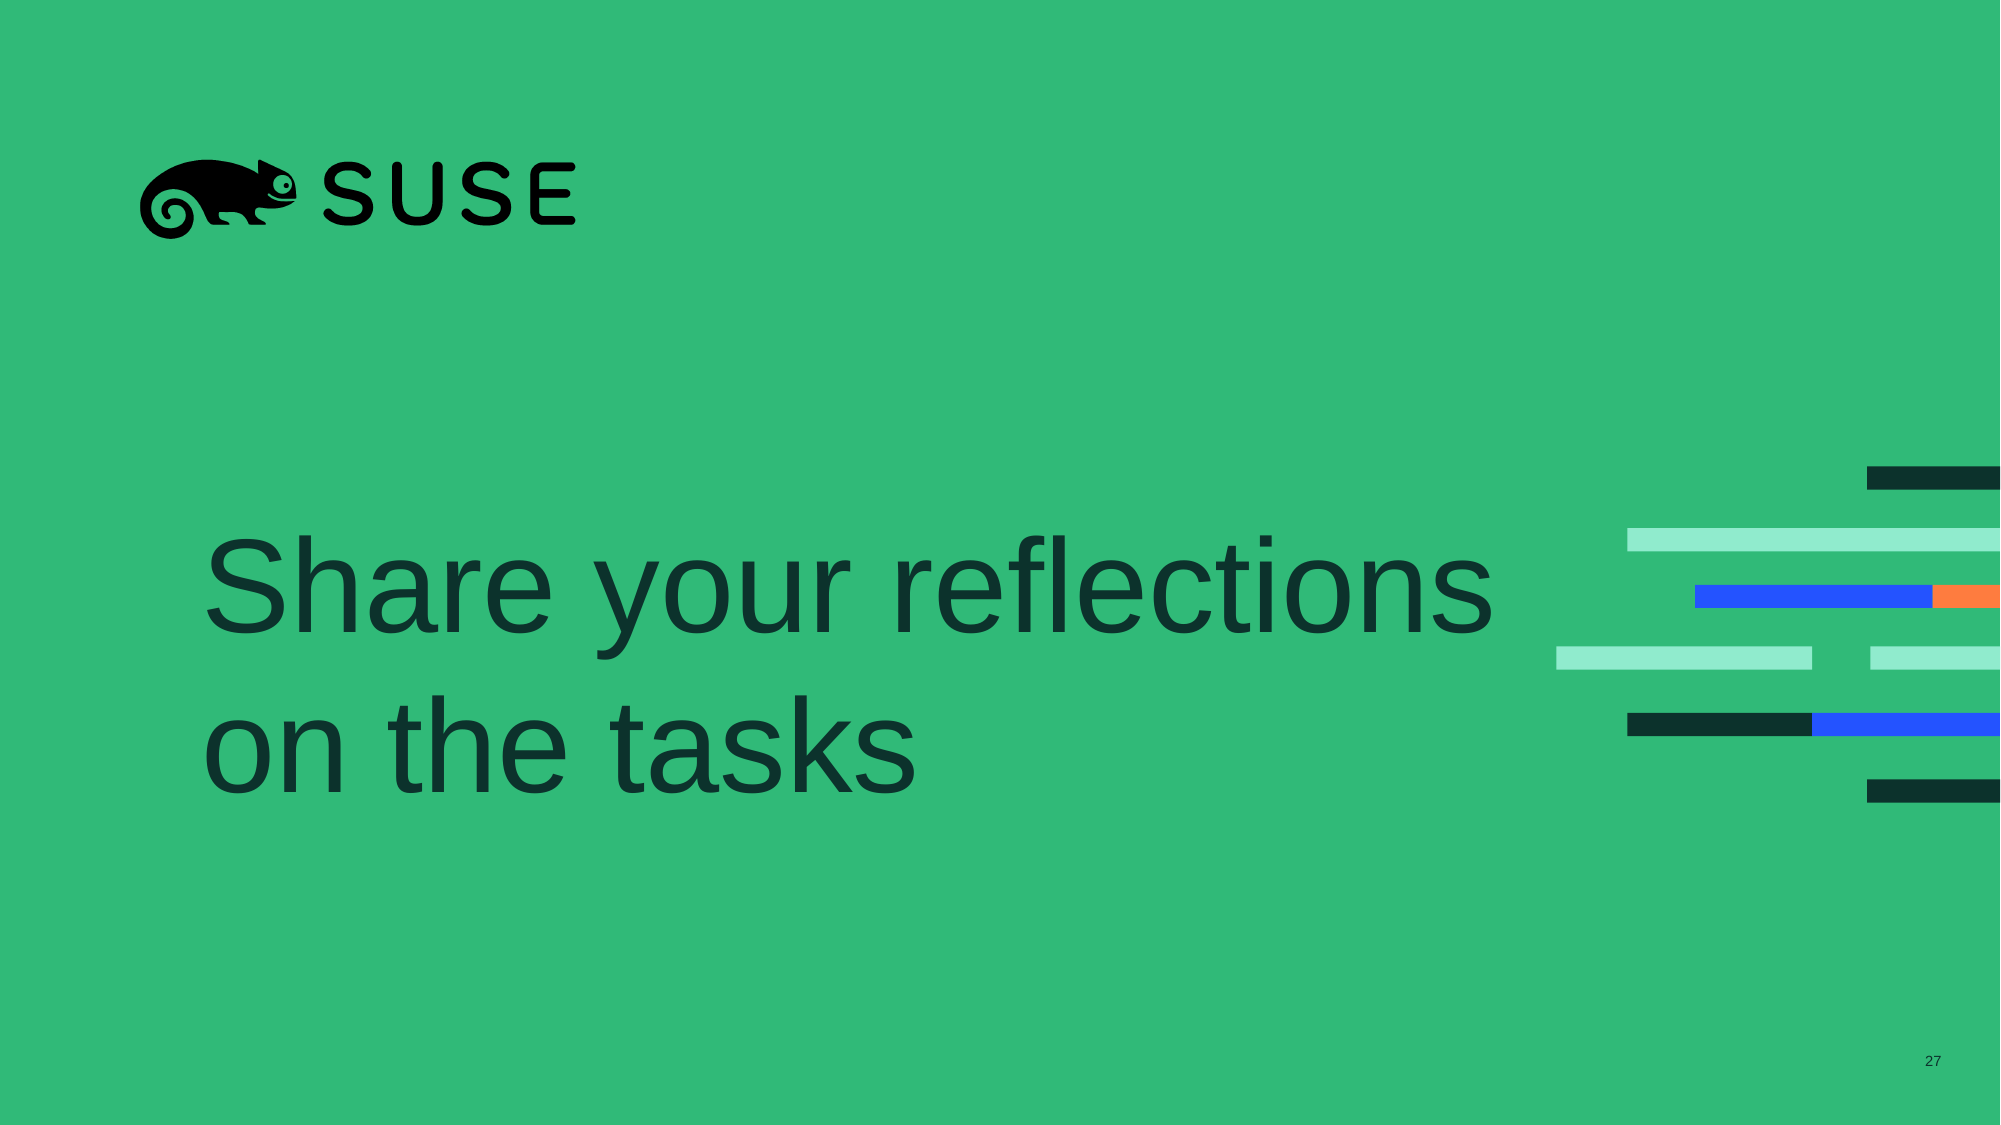

# Share your reflections on the tasks
27